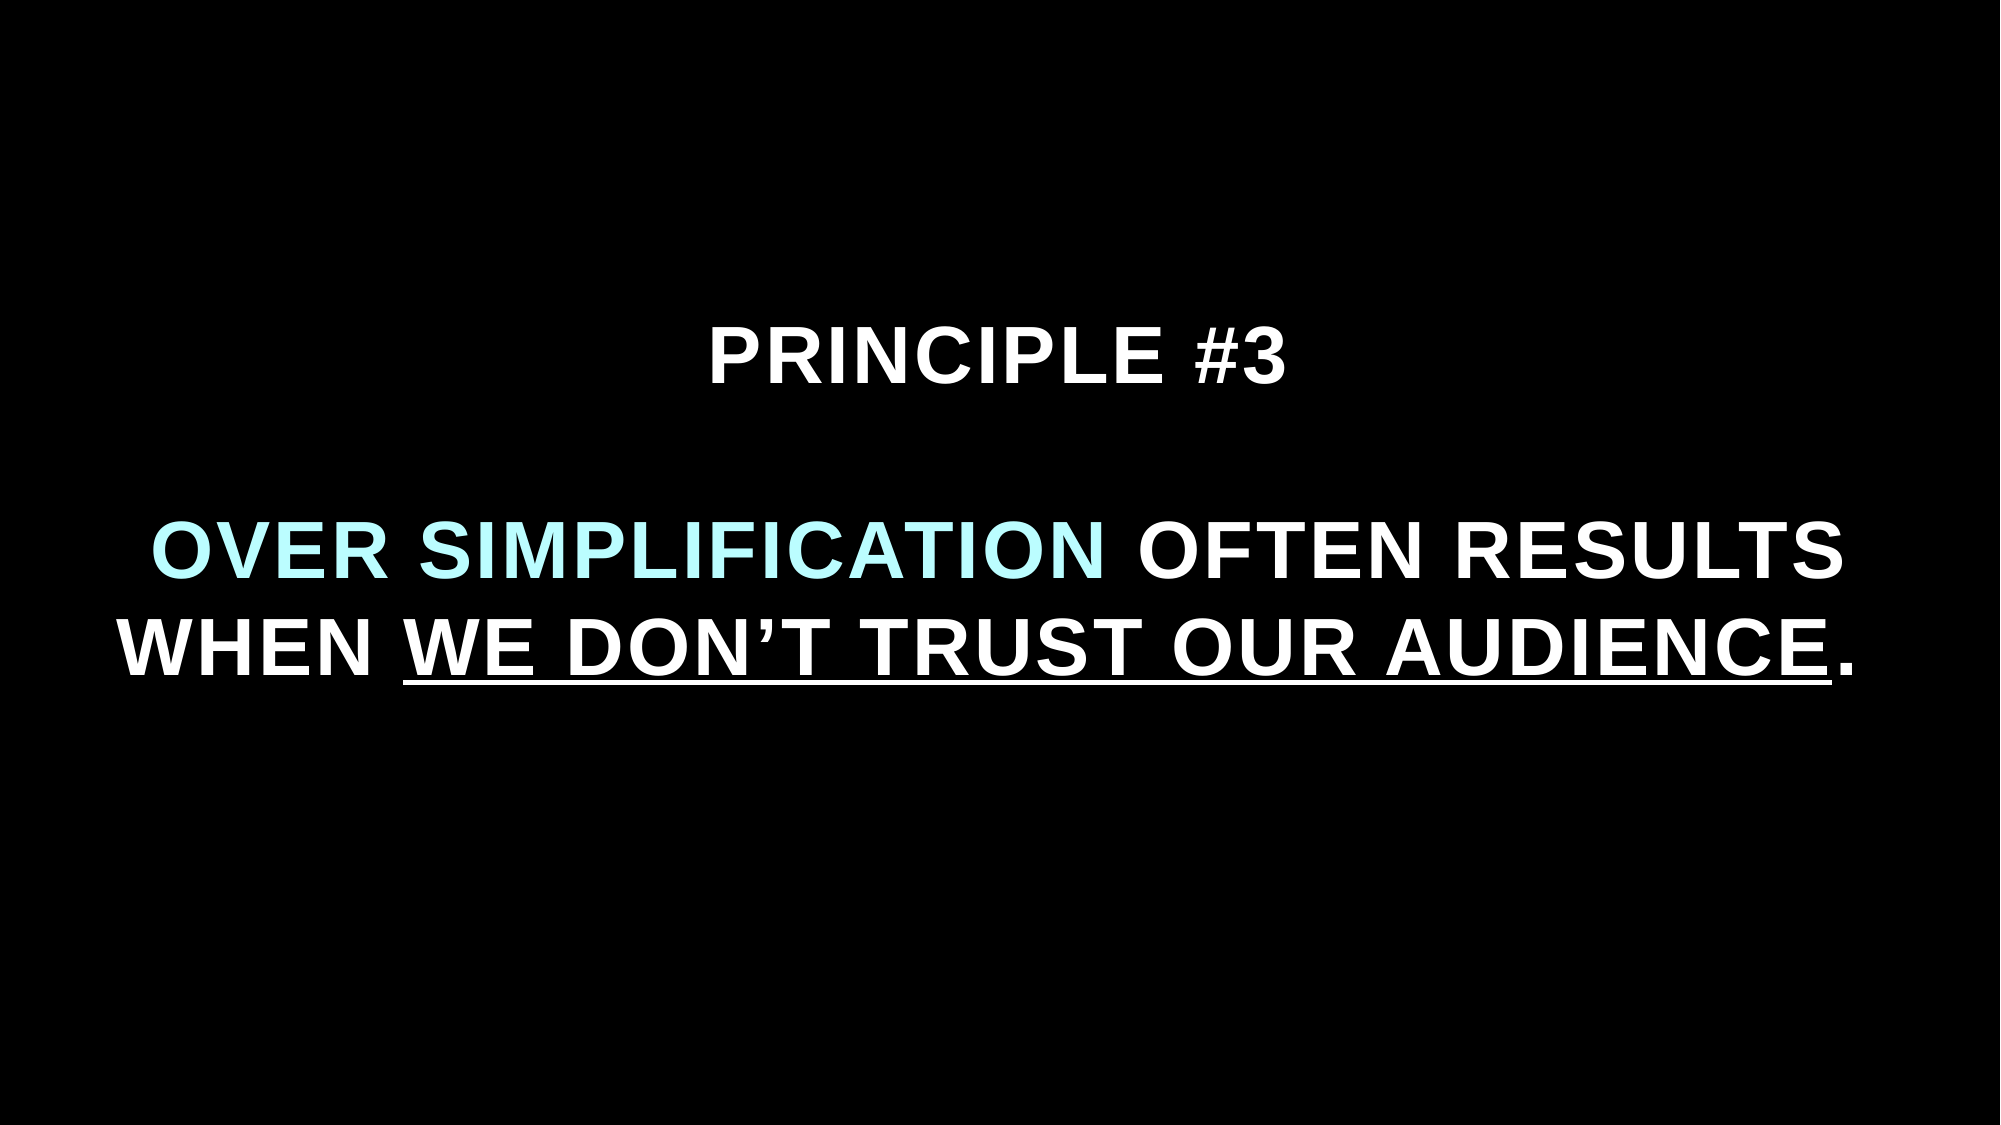

# Principle #3 Over simplification often results when we don’t trust our audience.